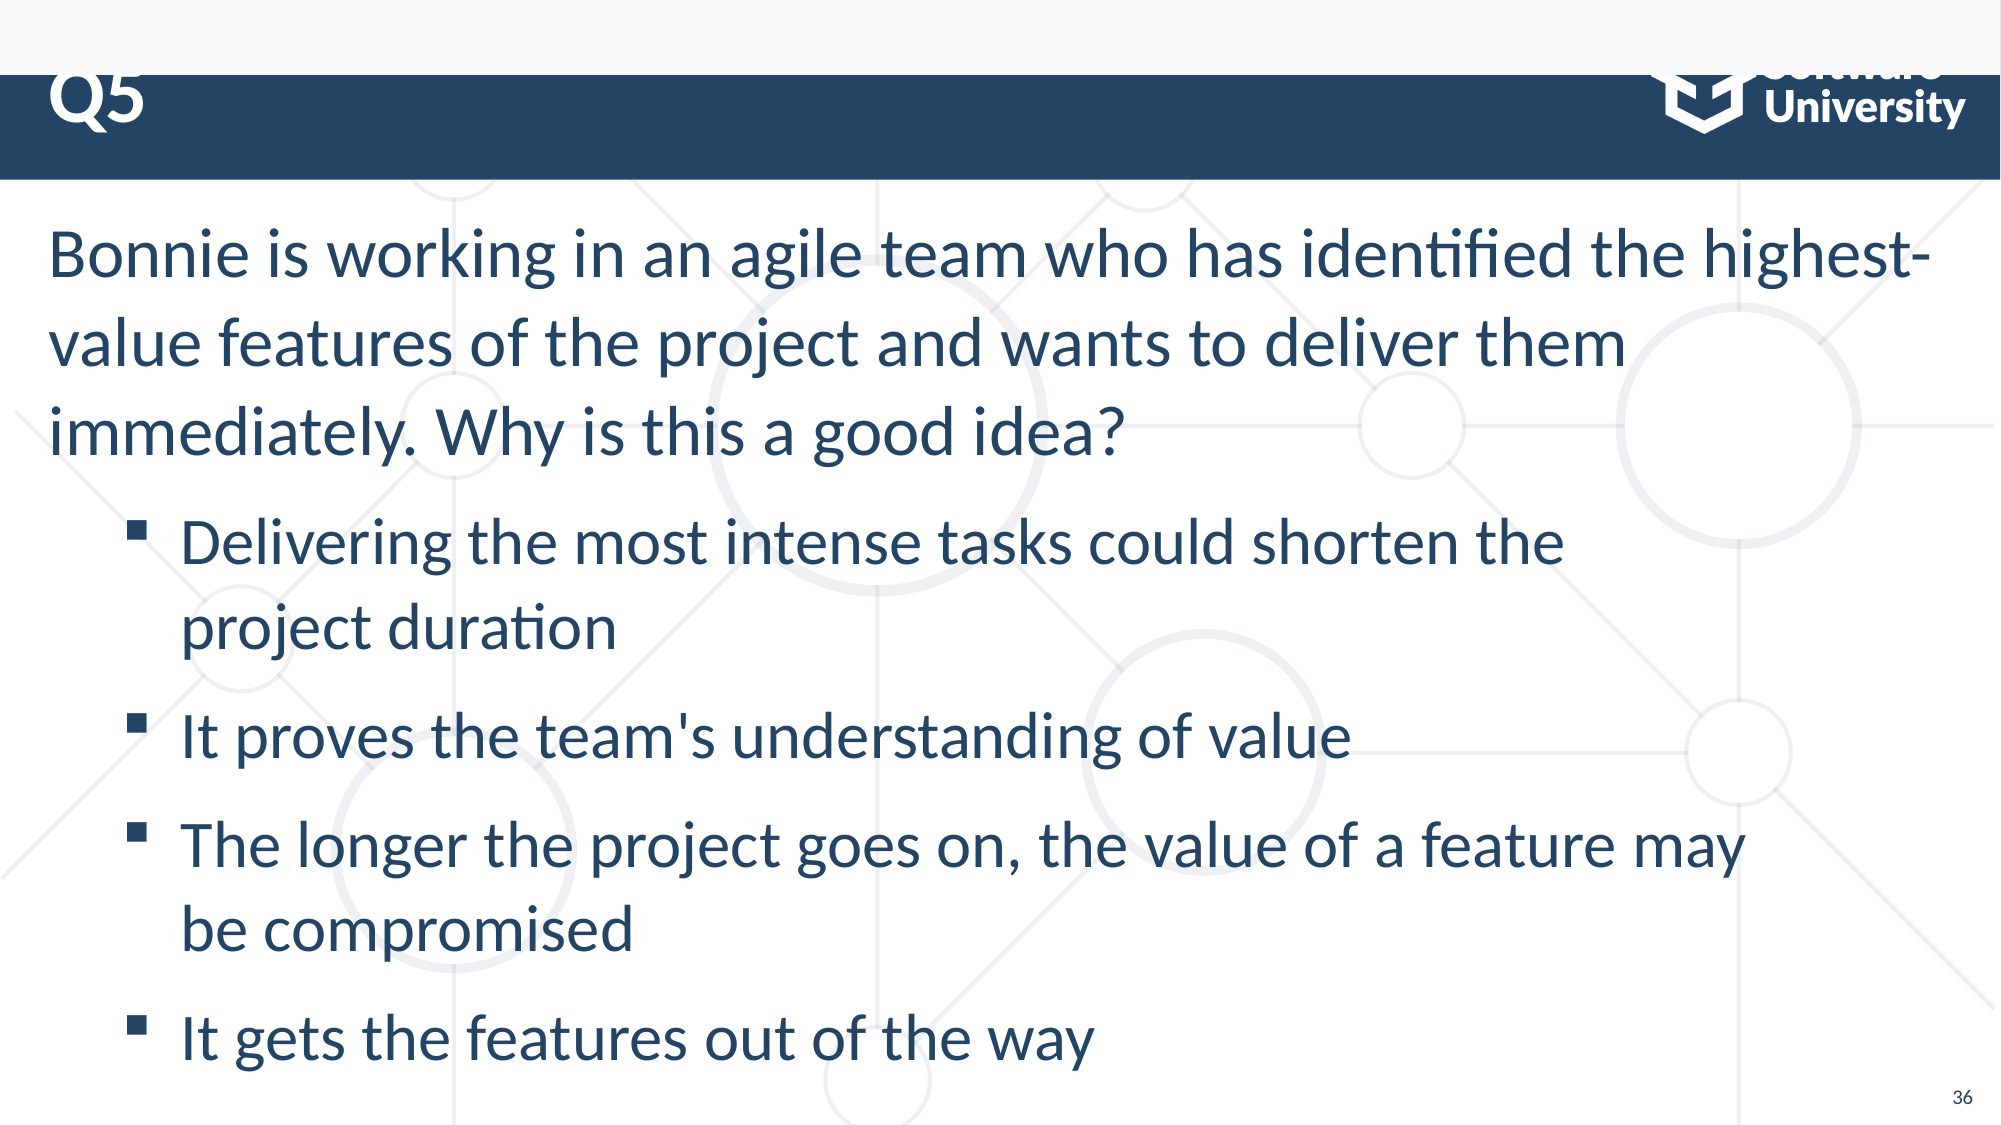

For team members to form relationships and communicate directly, agile methods recommend assembling a team of 12 or less. If more team members are needed, teams can be broken down into subgroups and their work will be coordinated. The selection of agile team members is based on their ability to commit to a common purpose, agree on goal measurement, and take shared ownership of the project. The other responses are incorrect. The newness of the agile approach is an organization is not the best choice for the team size limit; agile teams are chosen by skill level, not by representatives from each department; agile methods call for generalizing specialists on the project team.

# Q5
Bonnie is working in an agile team who has identified the highest-value features of the project and wants to deliver them immediately. Why is this a good idea?
Delivering the most intense tasks could shorten the
project duration
It proves the team's understanding of value
The longer the project goes on, the value of a feature may
be compromised
It gets the features out of the way
36